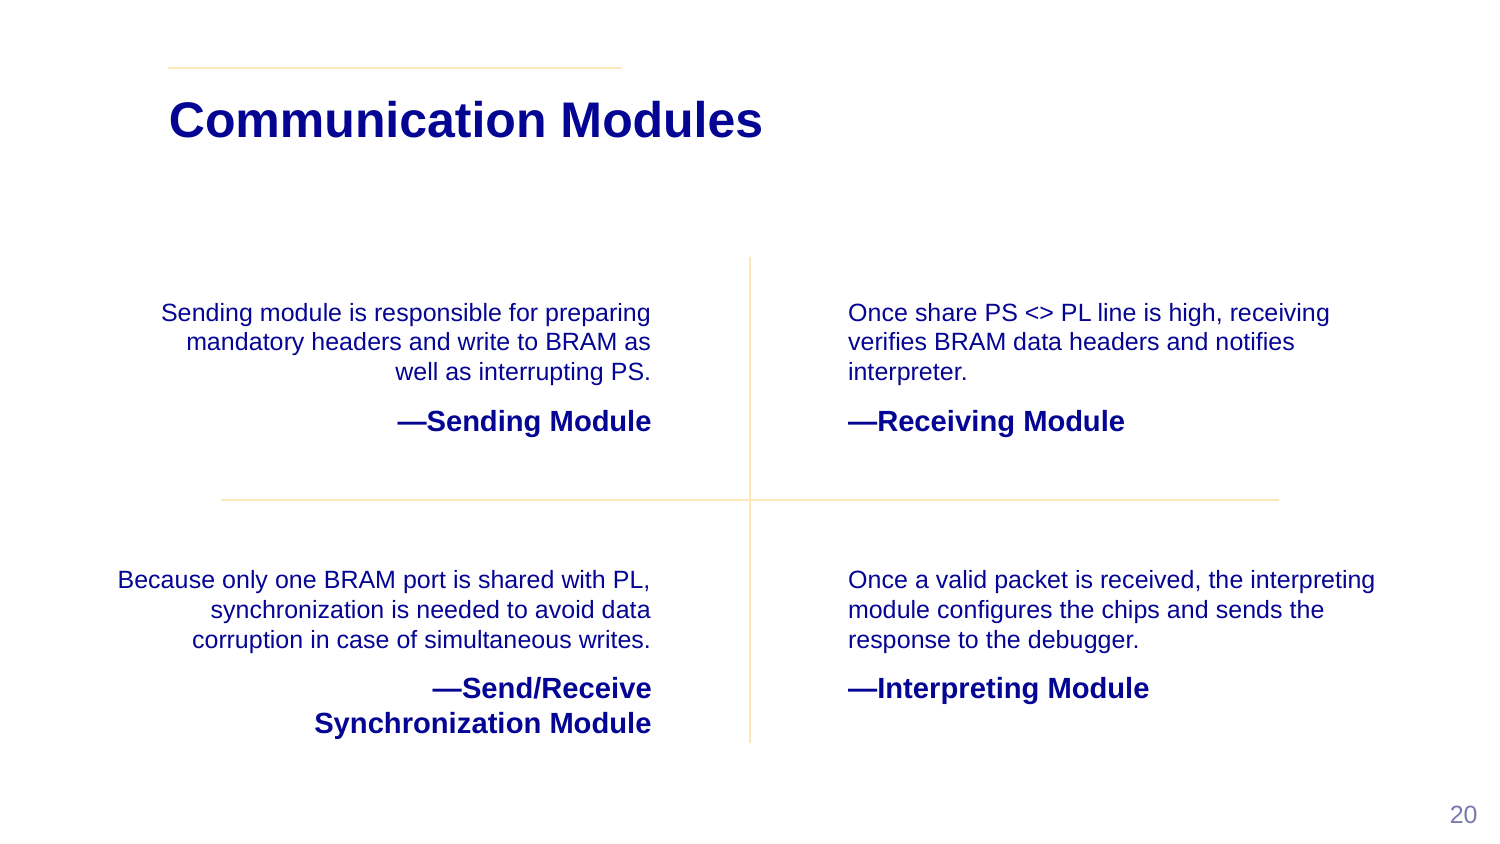

# Communication Modules
Sending module is responsible for preparing mandatory headers and write to BRAM as well as interrupting PS.
Once share PS <> PL line is high, receiving verifies BRAM data headers and notifies interpreter.
—Sending Module
—Receiving Module
Because only one BRAM port is shared with PL, synchronization is needed to avoid data corruption in case of simultaneous writes.
Once a valid packet is received, the interpreting module configures the chips and sends the response to the debugger.
—Send/Receive Synchronization Module
—Interpreting Module
20
20